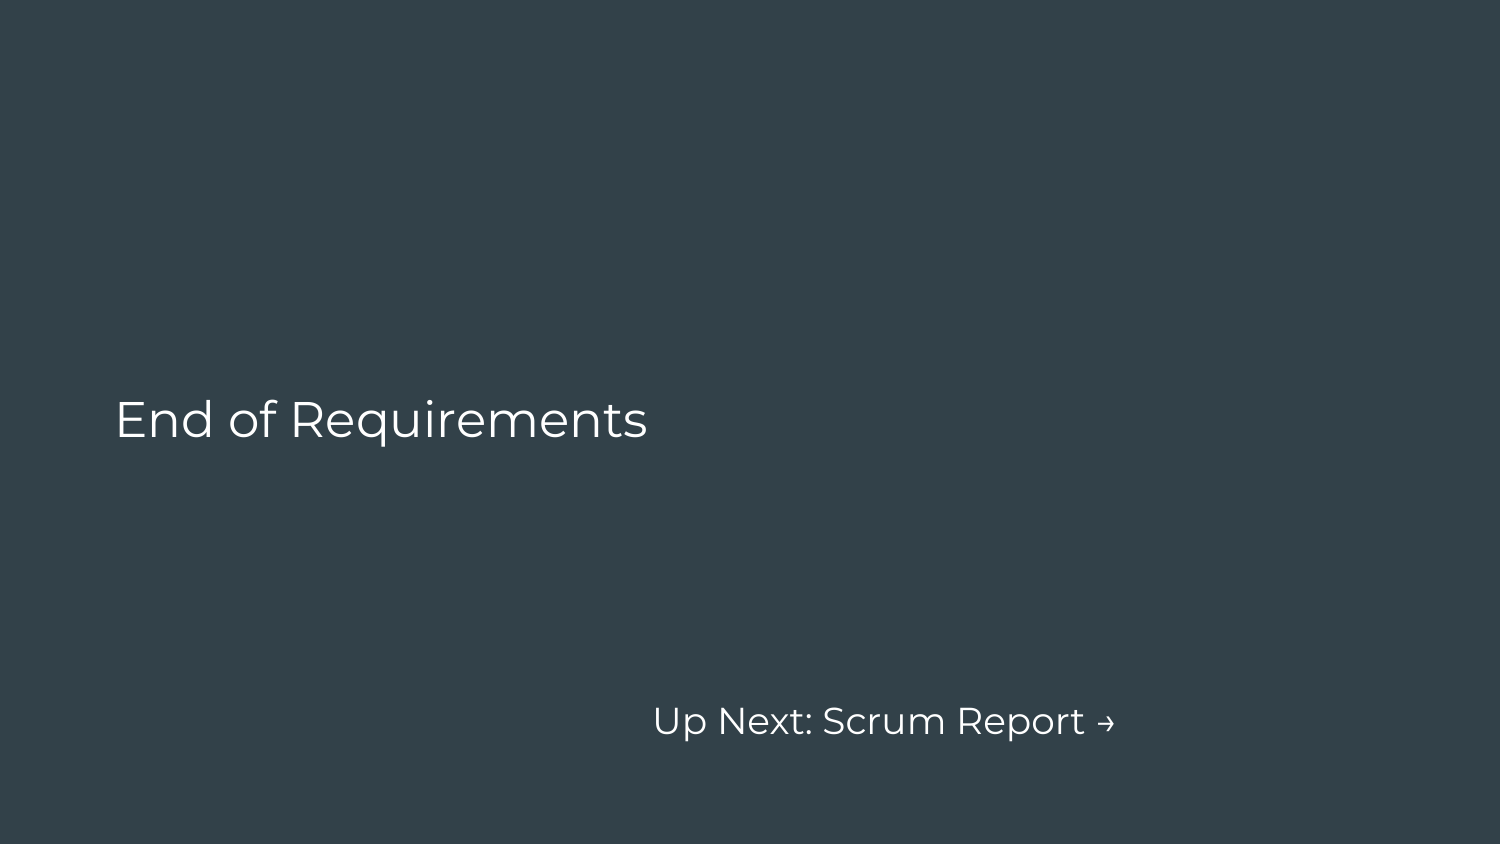

End of Requirements
Up Next: Scrum Report →